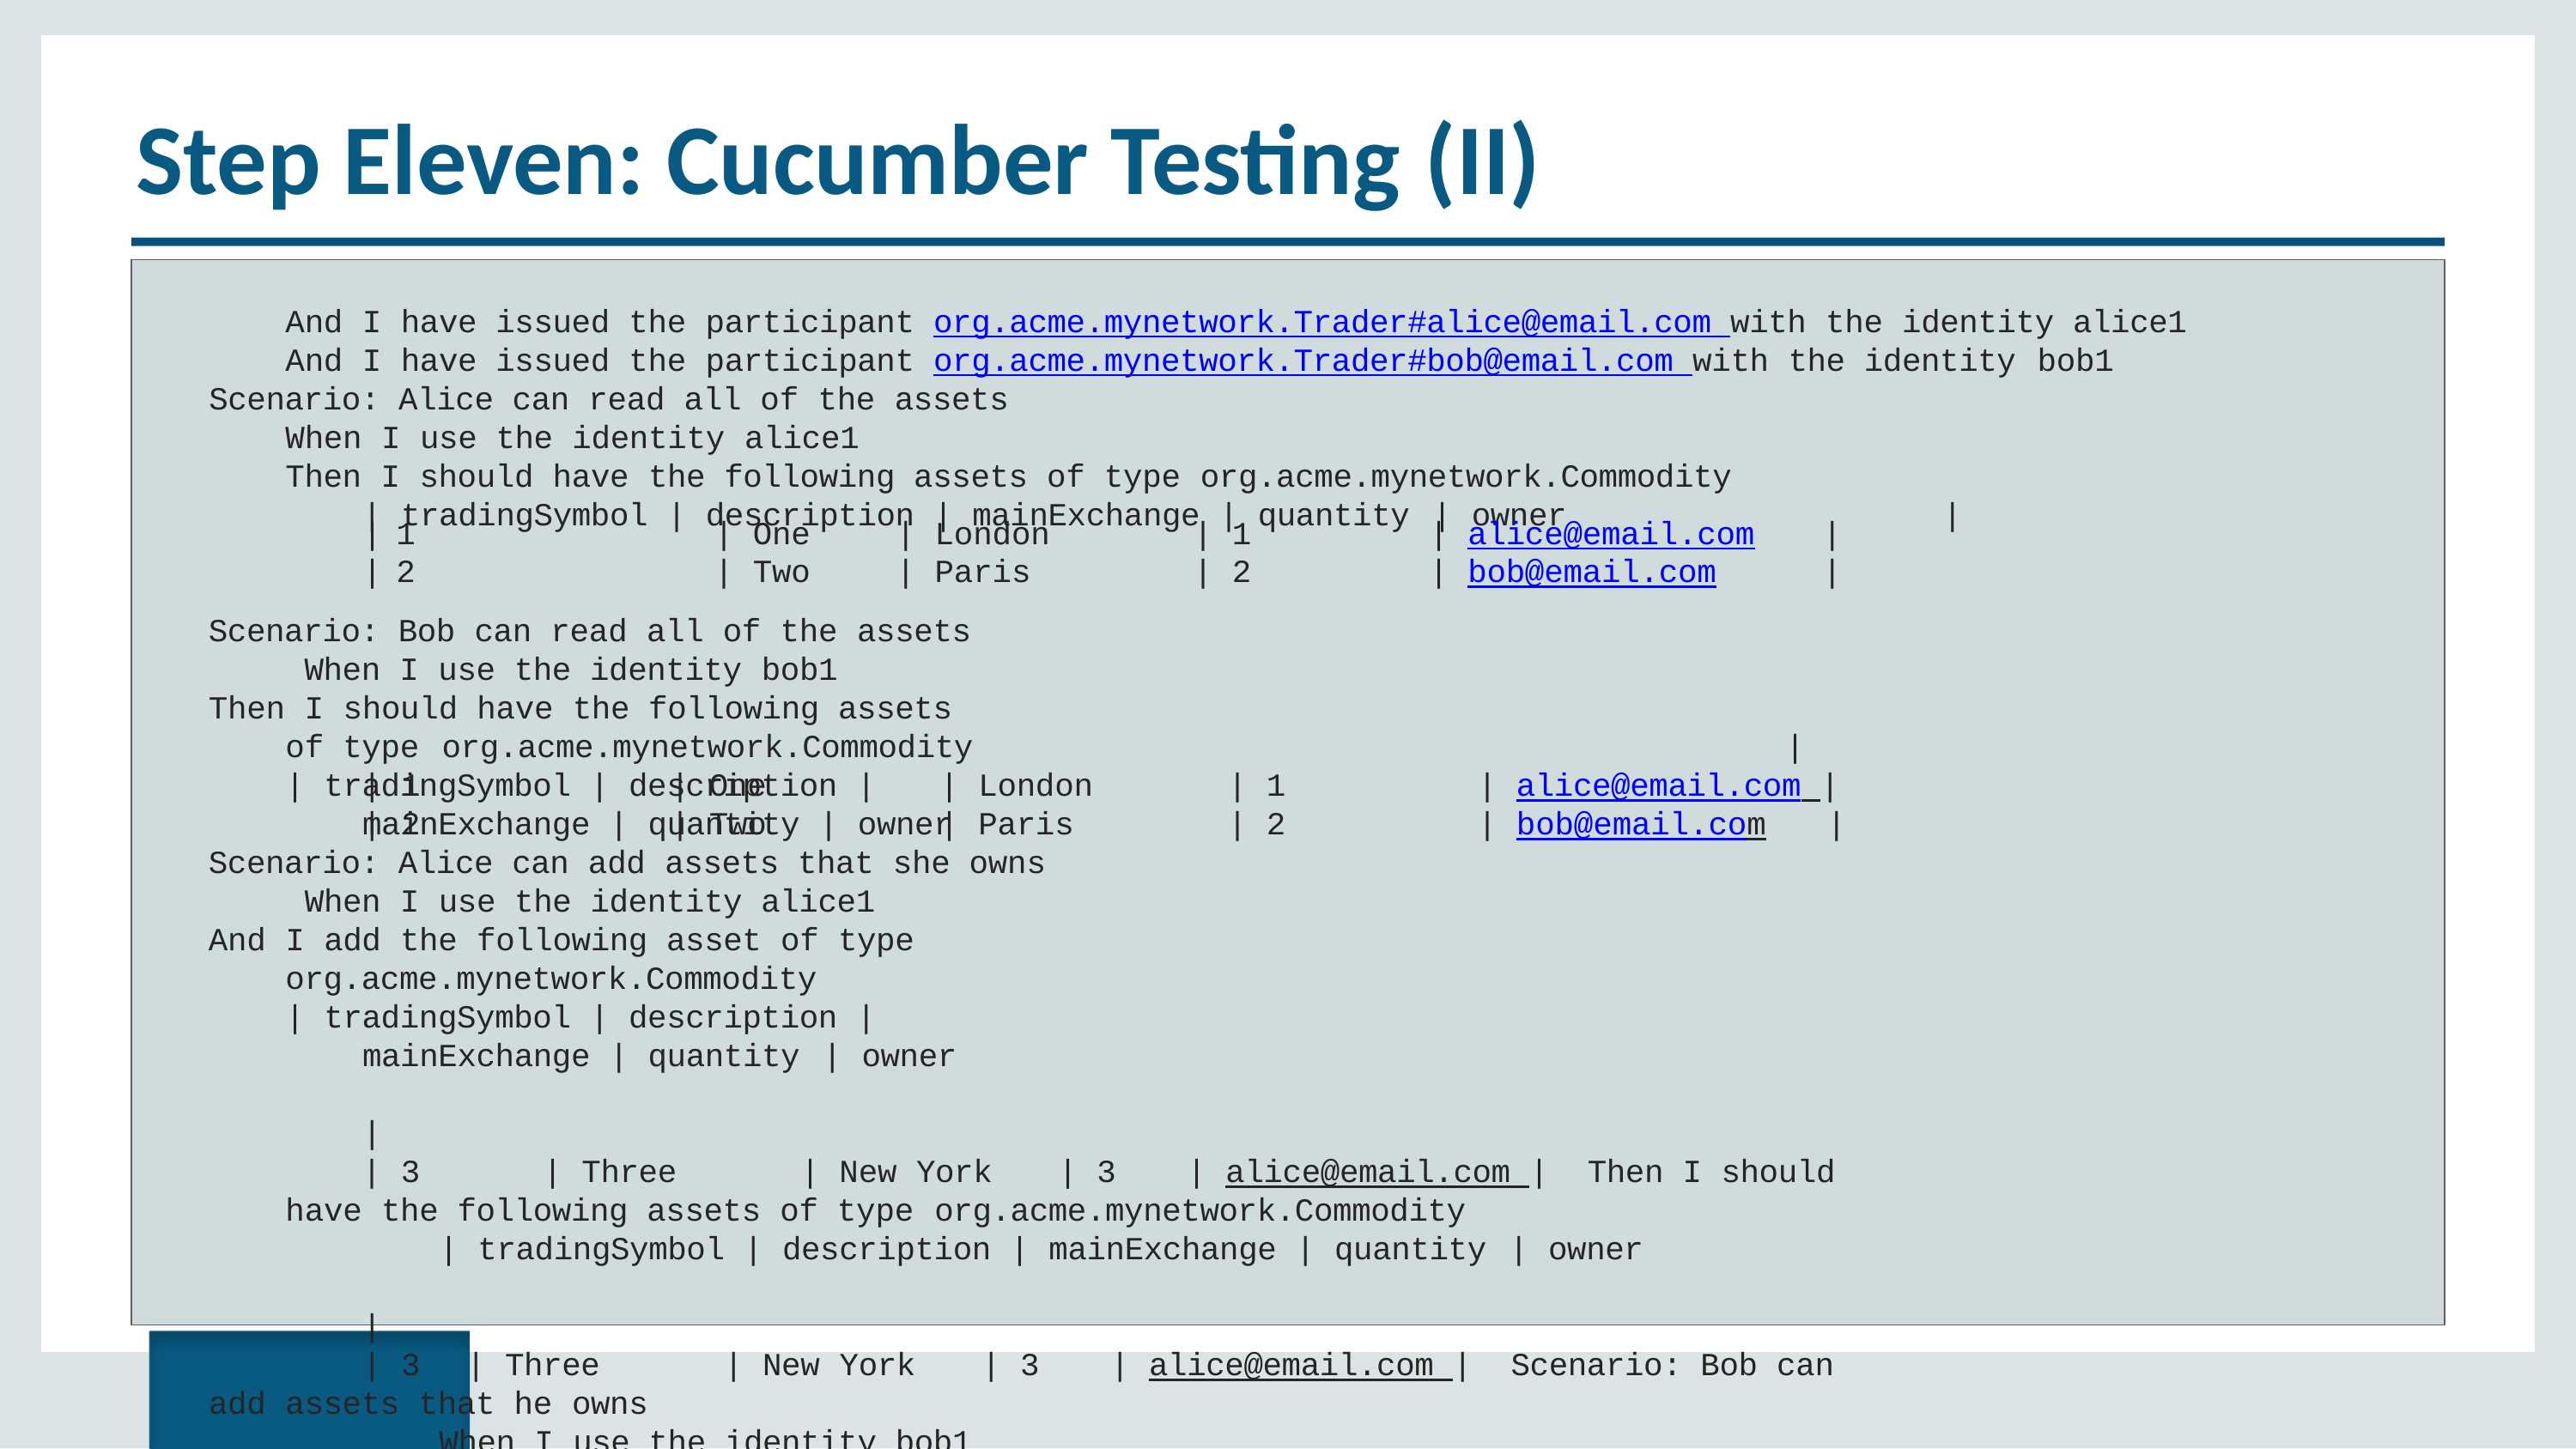

# Step Eleven: Cucumber Testing (II)

And I have issued the participant org.acme.mynetwork.Trader#alice@email.com with the identity alice1  And I have issued the participant org.acme.mynetwork.Trader#bob@email.com with the identity bob1
Scenario: Alice can read all of the assets
When I use the identity alice1
Then I should have the following assets of type org.acme.mynetwork.Commodity
| tradingSymbol | description | mainExchange | quantity | owner	|
| | | 1 | | One | | London | | 1 | | alice@email.com | | |
| --- | --- | --- | --- | --- | --- | --- |
| | | 2 | | Two | | Paris | | 2 | | bob@email.com | | |
Scenario: Bob can read all of the assets  When I use the identity bob1
Then I should have the following assets of type org.acme.mynetwork.Commodity
| tradingSymbol | description | mainExchange | quantity | owner
|
| 1
| 2
| 1
| 2
| One
| Two
| London
| Paris
| alice@email.com |
| bob@email.com	|
Scenario: Alice can add assets that she owns  When I use the identity alice1
And I add the following asset of type org.acme.mynetwork.Commodity
| tradingSymbol | description | mainExchange | quantity | owner	|
| 3	| Three	| New York	| 3	| alice@email.com |  Then I should have the following assets of type org.acme.mynetwork.Commodity
| tradingSymbol | description | mainExchange | quantity | owner	|
| 3	| Three	| New York	| 3	| alice@email.com |  Scenario: Bob can add assets that he owns
When I use the identity bob1
And I add the following asset of type org.acme.mynetwork.Commodity

Copyright © 2017, edureka and/or its affiliates. All rights reserved.